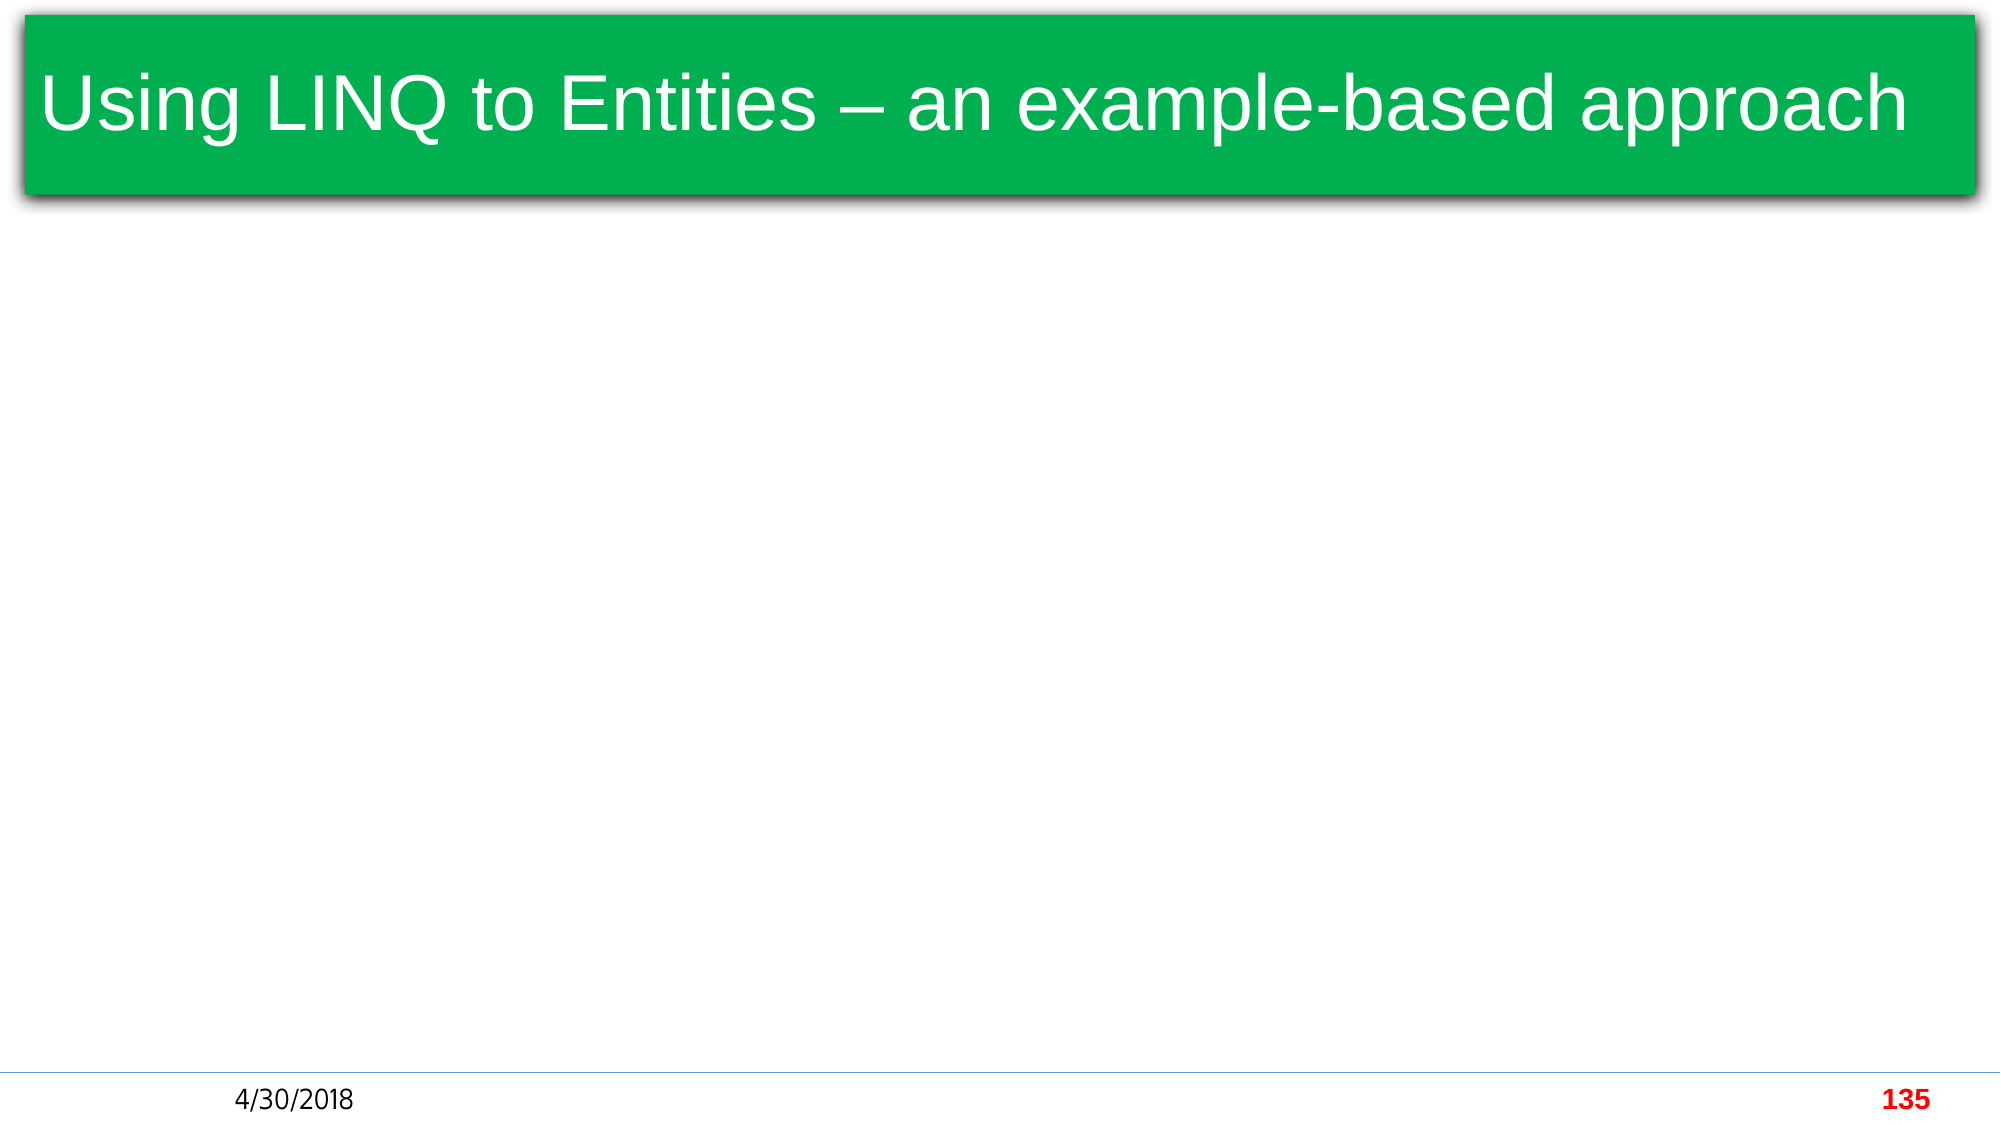

# Using LINQ to Entities – an example-based approach

4/30/2018
135